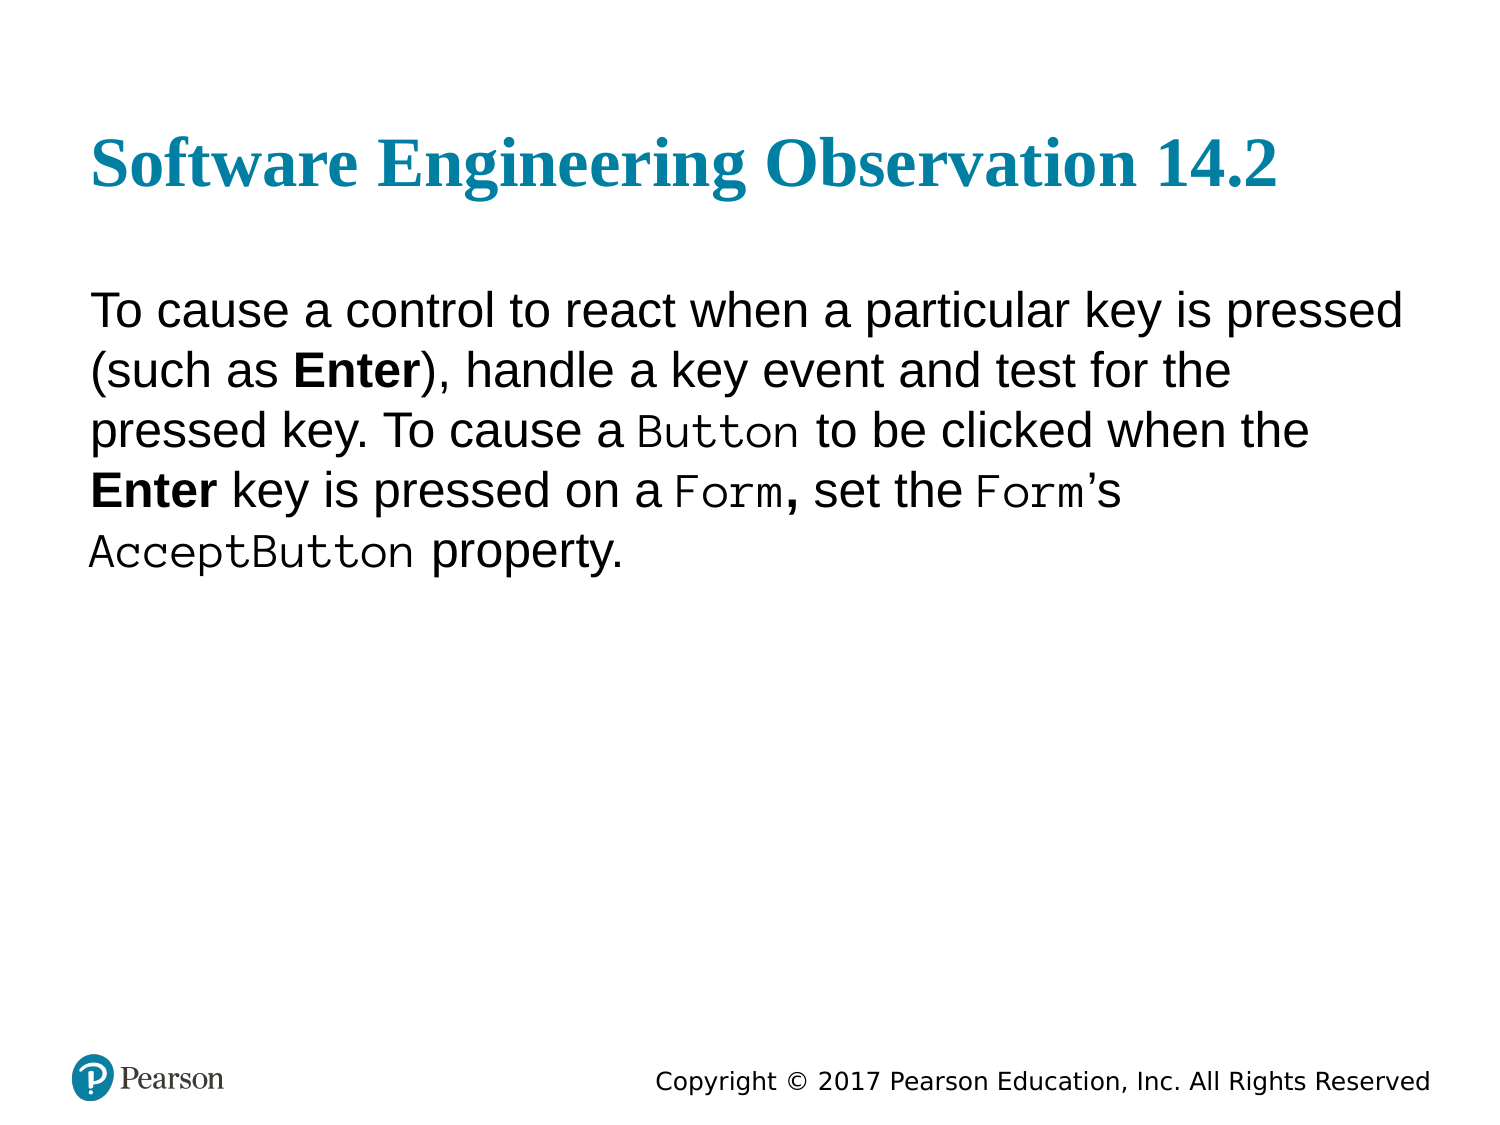

# Software Engineering Observation 14.2
To cause a control to react when a particular key is pressed (such as Enter), handle a key event and test for the pressed key. To cause a Button to be clicked when the Enter key is pressed on a Form, set the Form’s AcceptButton property.